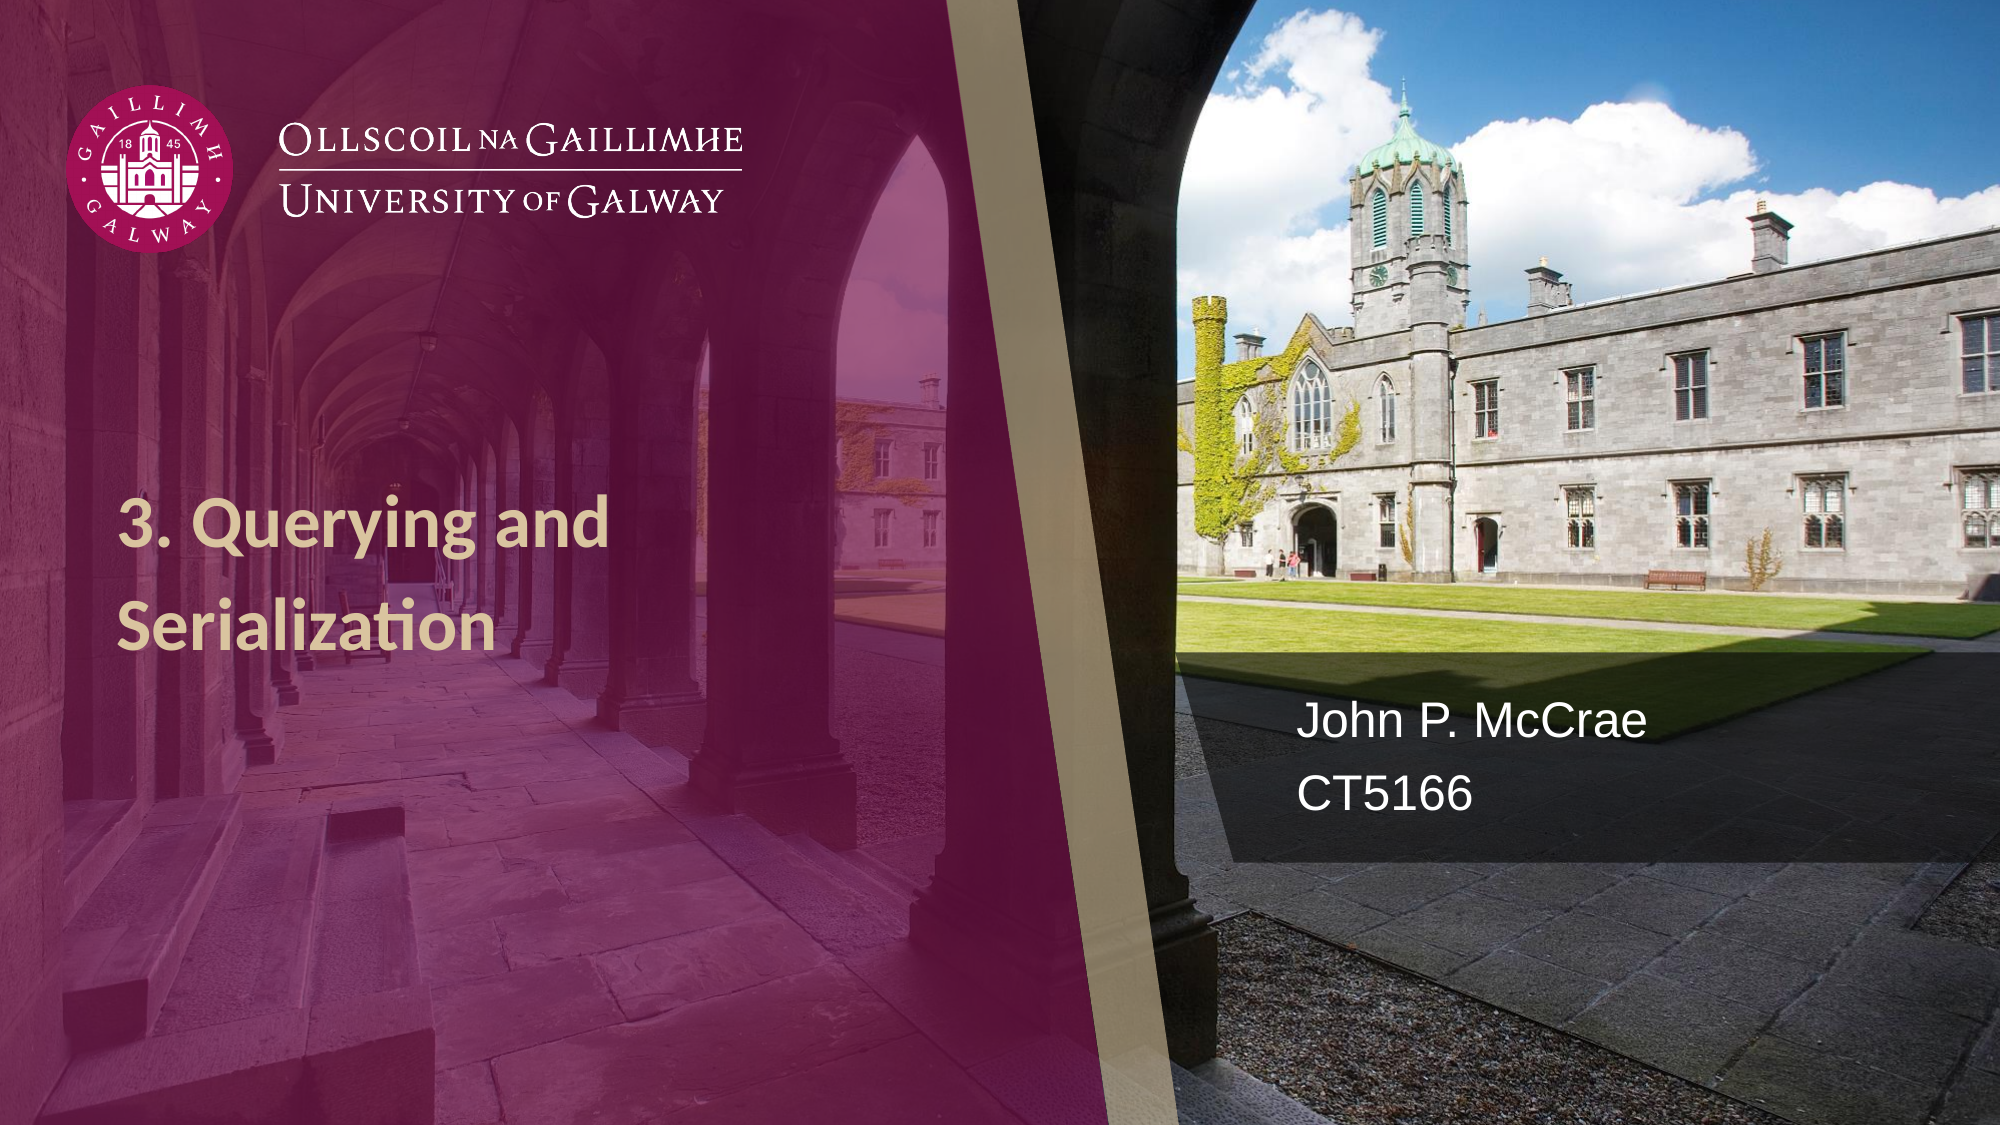

# 3. Querying and Serialization
John P. McCrae
CT5166